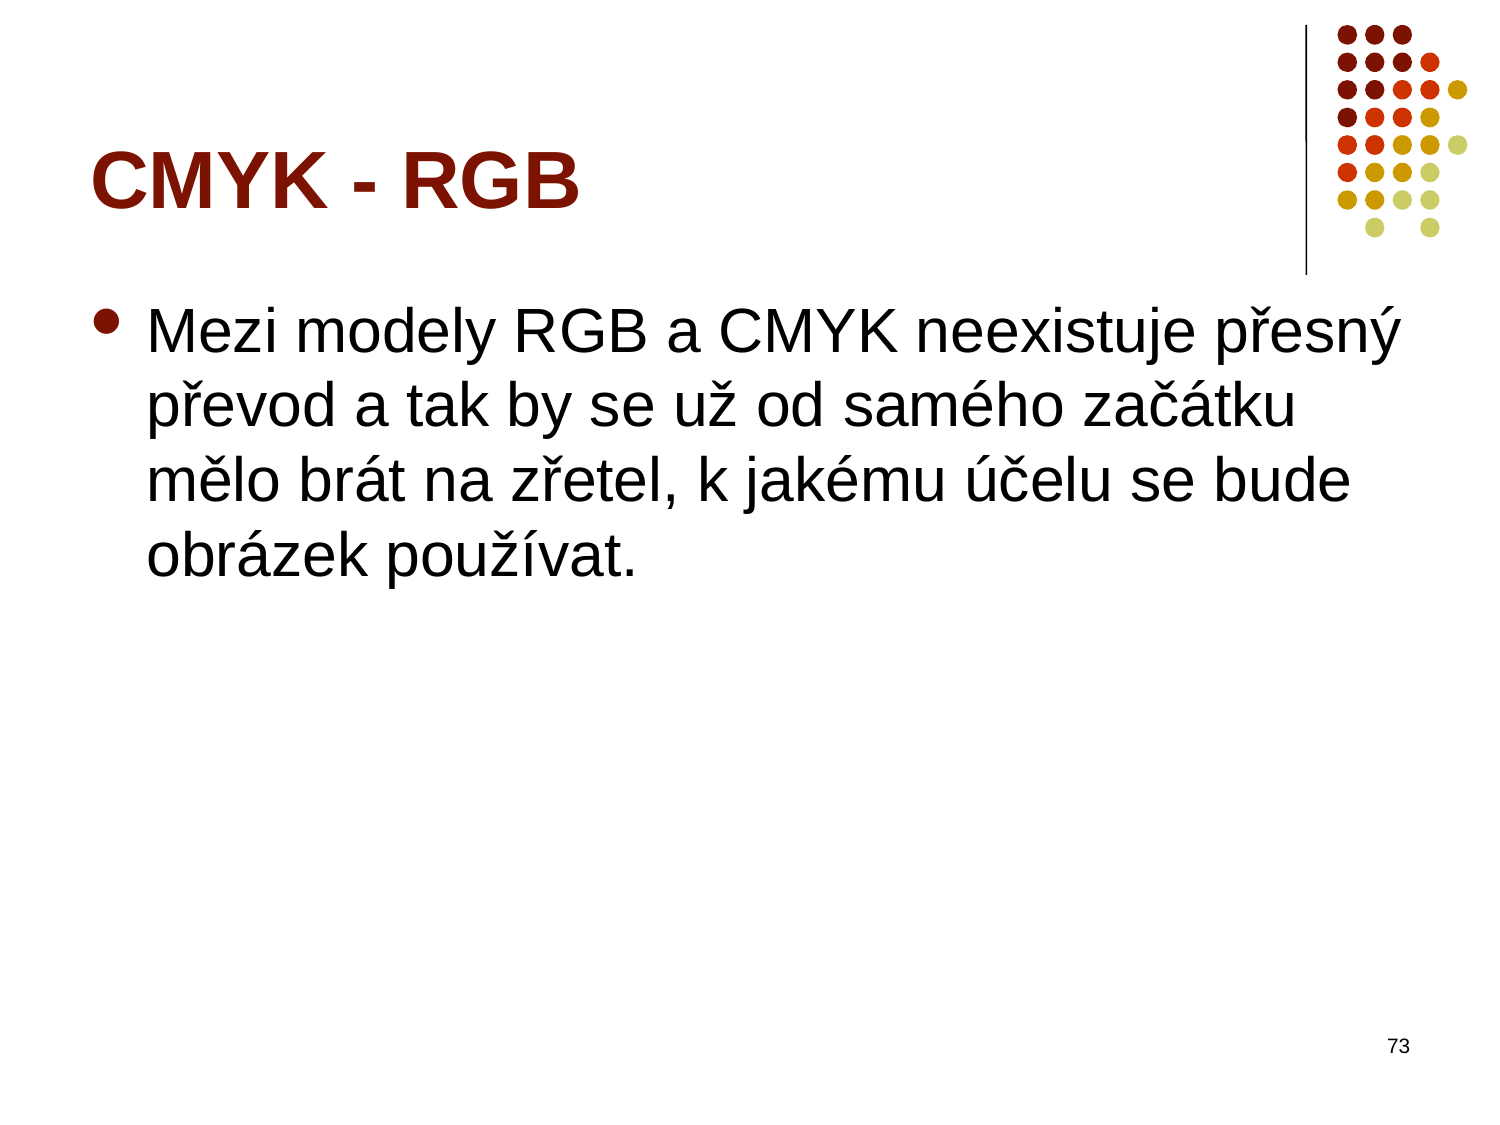

# CMYK - RGB
Mezi modely RGB a CMYK neexistuje přesný převod a tak by se už od samého začátku mělo brát na zřetel, k jakému účelu se bude obrázek používat.
73